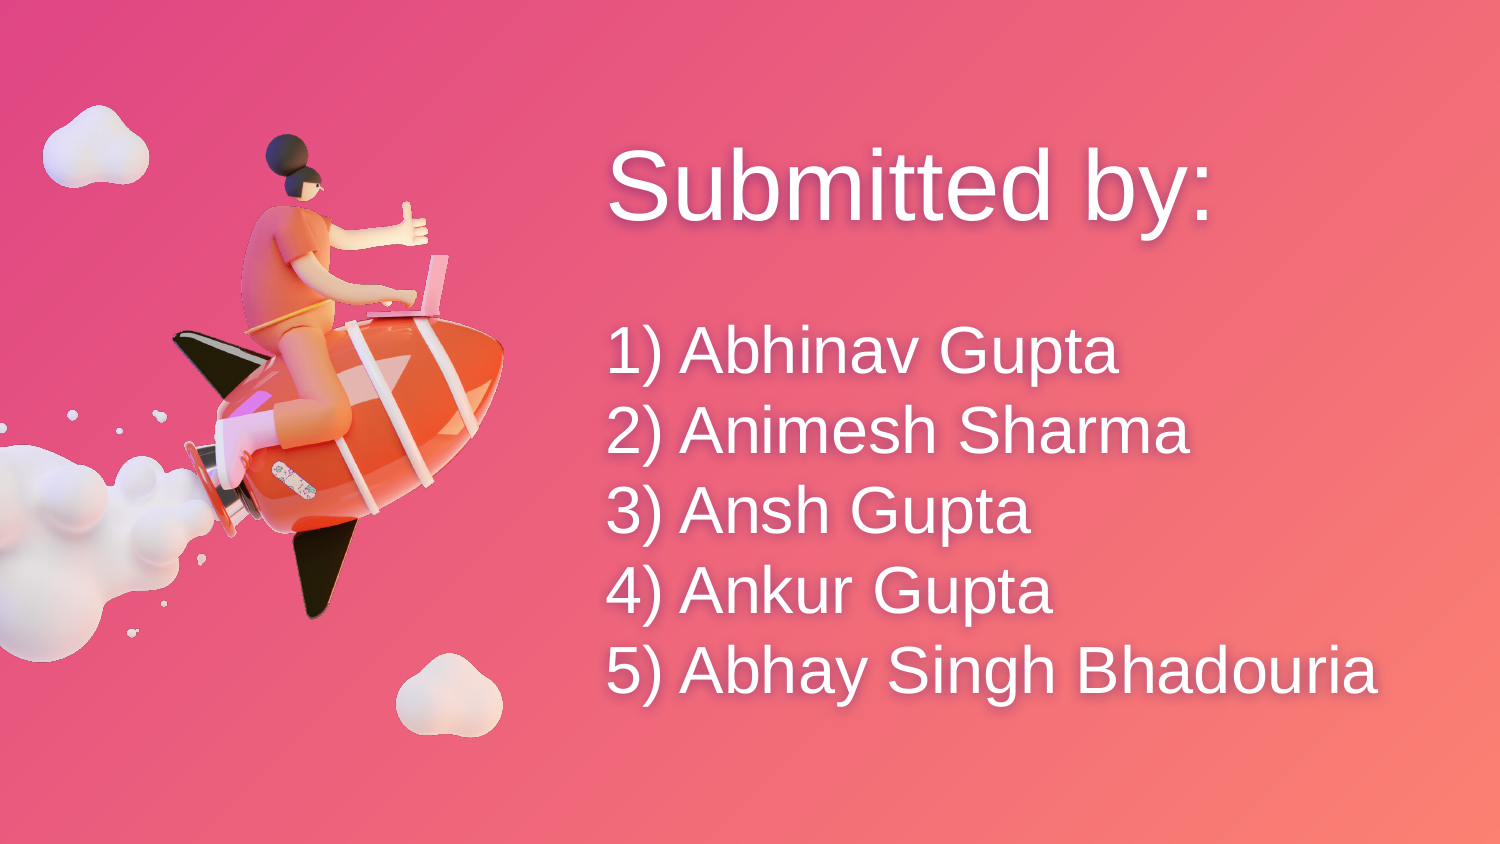

# Submitted by:
1) Abhinav Gupta
2) Animesh Sharma
3) Ansh Gupta
4) Ankur Gupta
5) Abhay Singh Bhadouria